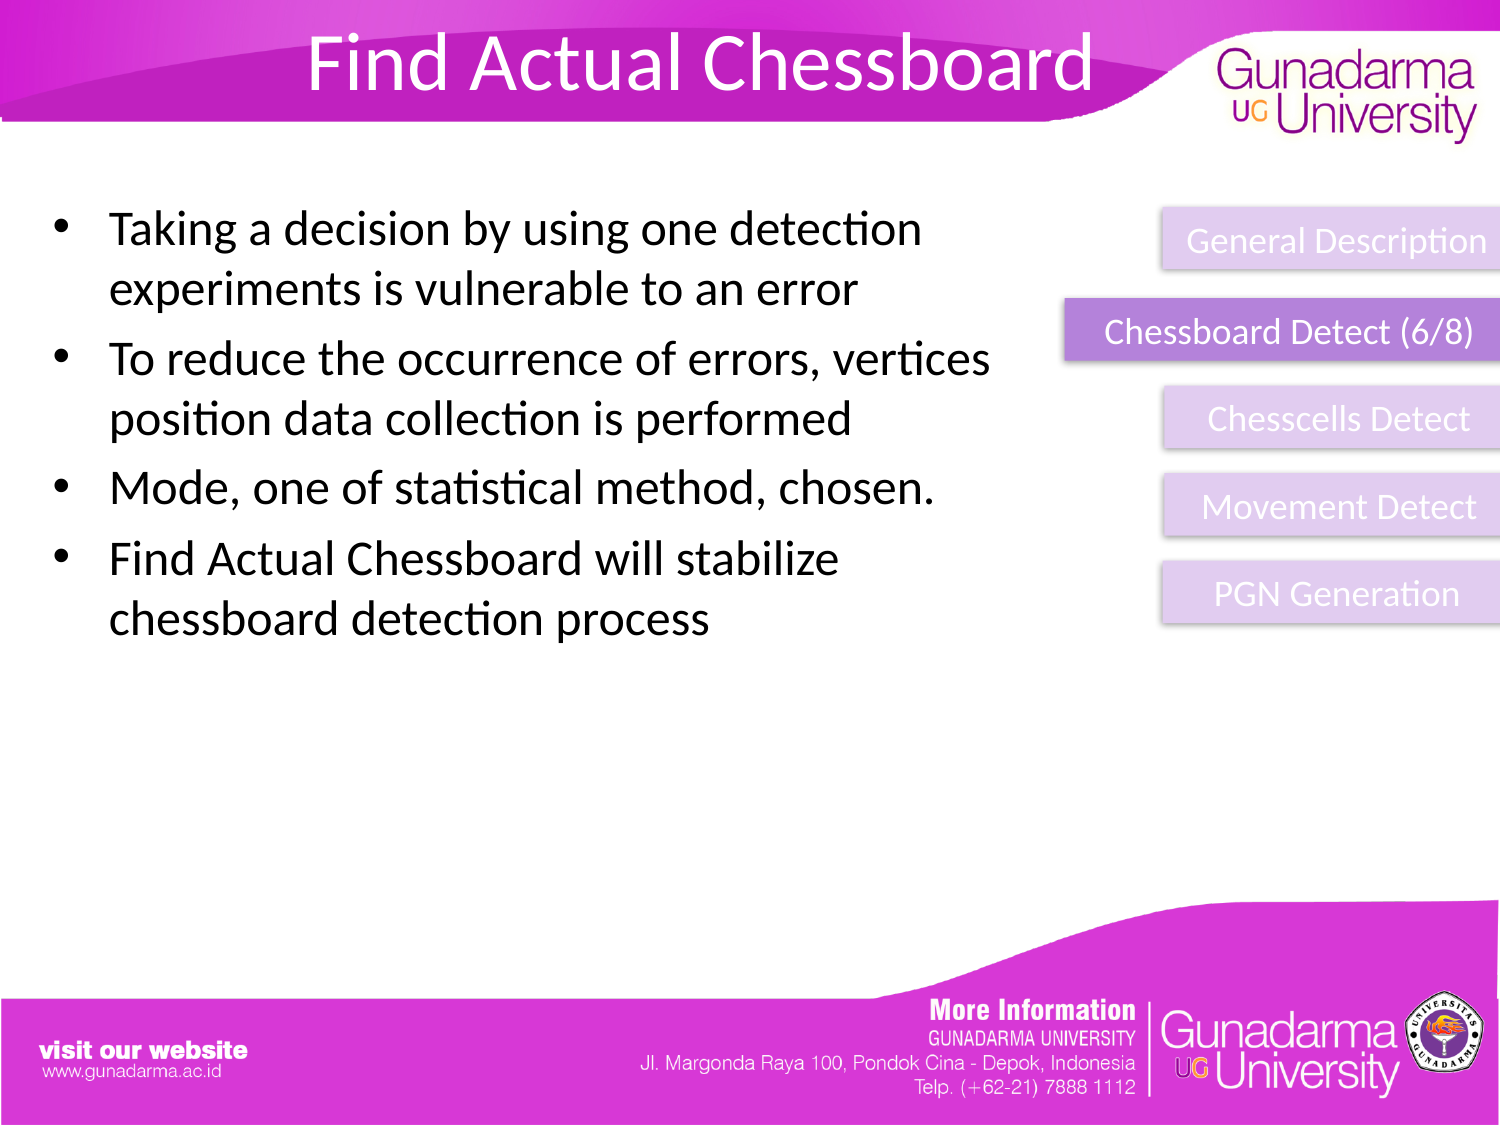

# Find Actual Chessboard
Taking a decision by using one detection experiments is vulnerable to an error
To reduce the occurrence of errors, vertices position data collection is performed
Mode, one of statistical method, chosen.
Find Actual Chessboard will stabilize chessboard detection process
General Description
Chessboard Detect (6/8)
Chesscells Detect
Movement Detect
PGN Generation